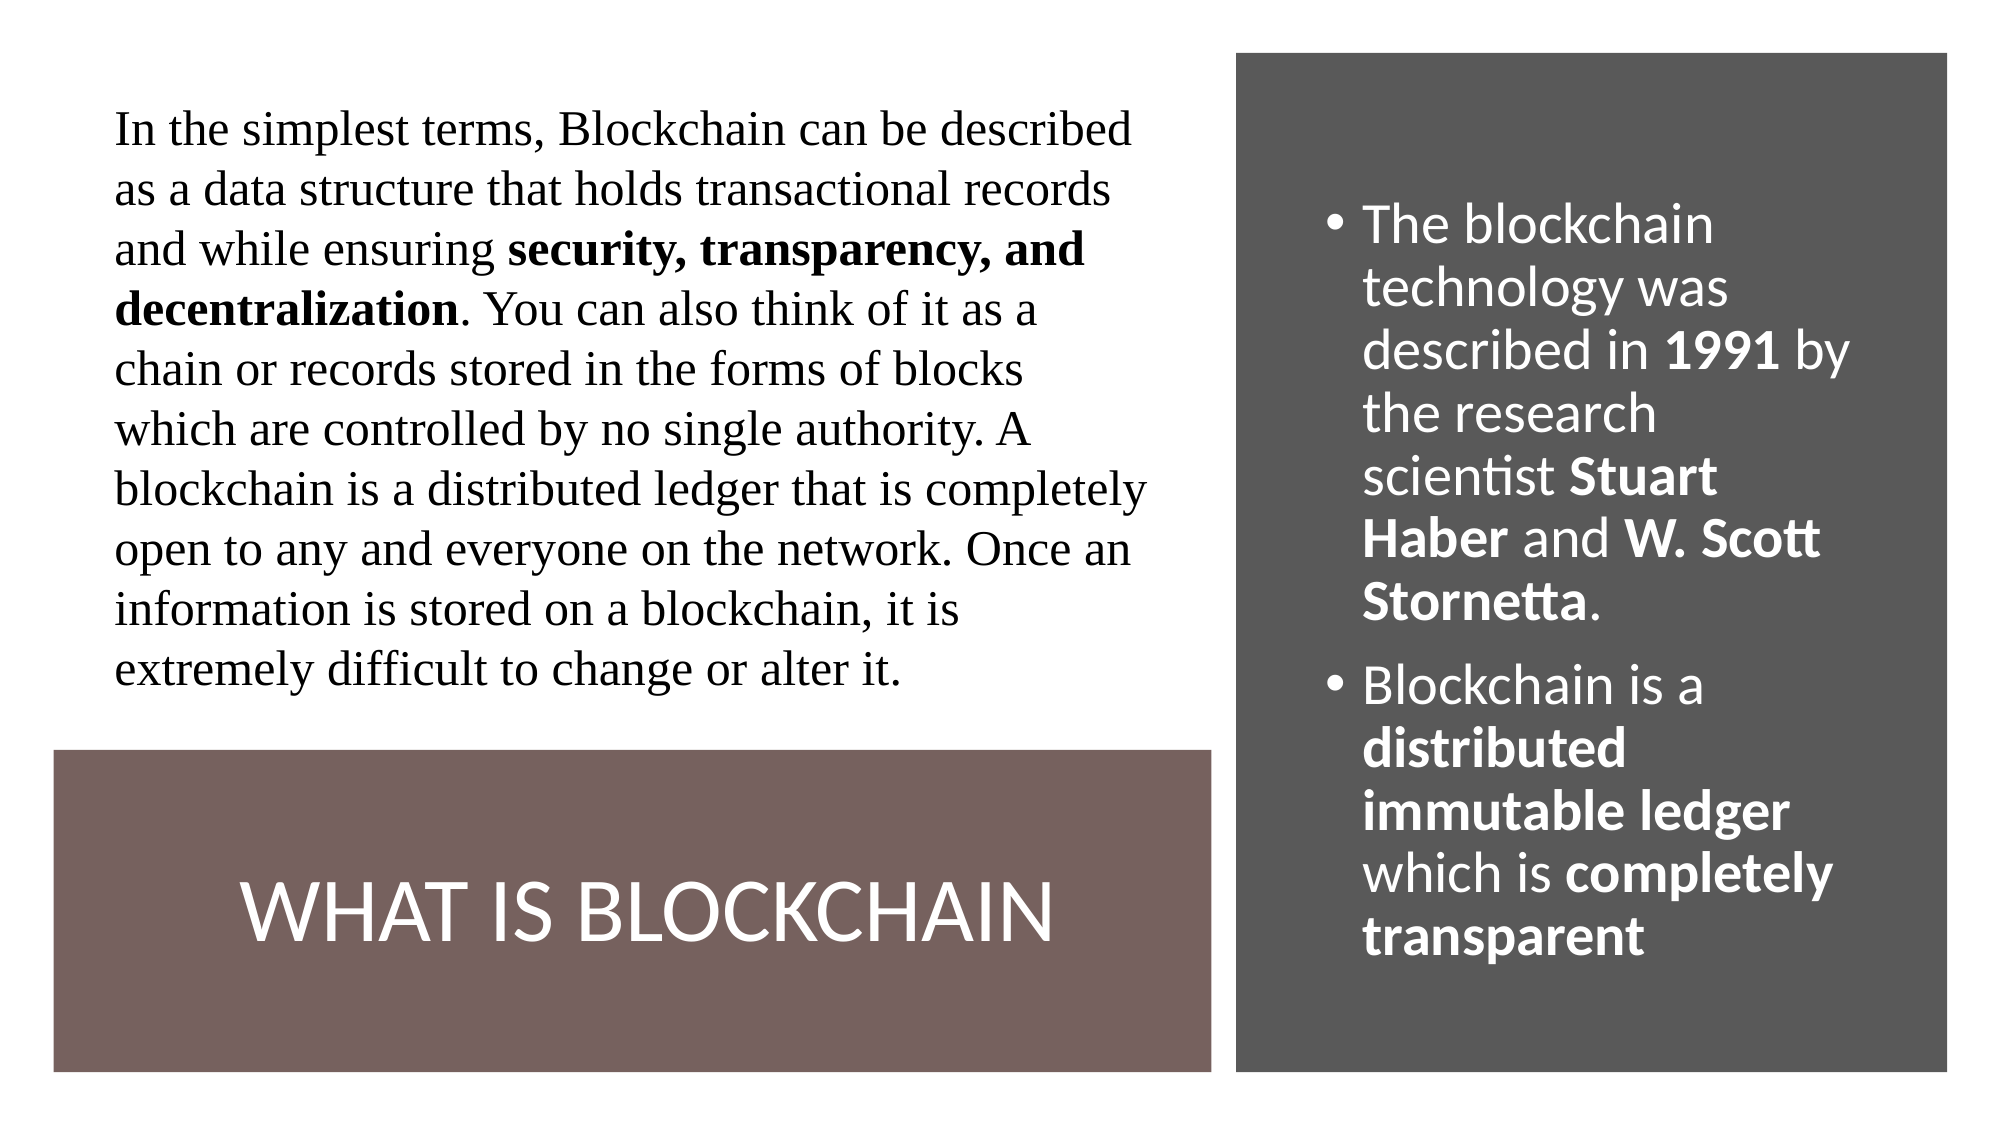

In the simplest terms, Blockchain can be described as a data structure that holds transactional records and while ensuring security, transparency, and decentralization. You can also think of it as a chain or records stored in the forms of blocks which are controlled by no single authority. A blockchain is a distributed ledger that is completely open to any and everyone on the network. Once an information is stored on a blockchain, it is extremely difficult to change or alter it.

The blockchain technology was described in 1991 by the research scientist Stuart Haber and W. Scott Stornetta.
Blockchain is a distributed immutable ledger which is completely transparent

# WHAT IS BLOCKCHAIN